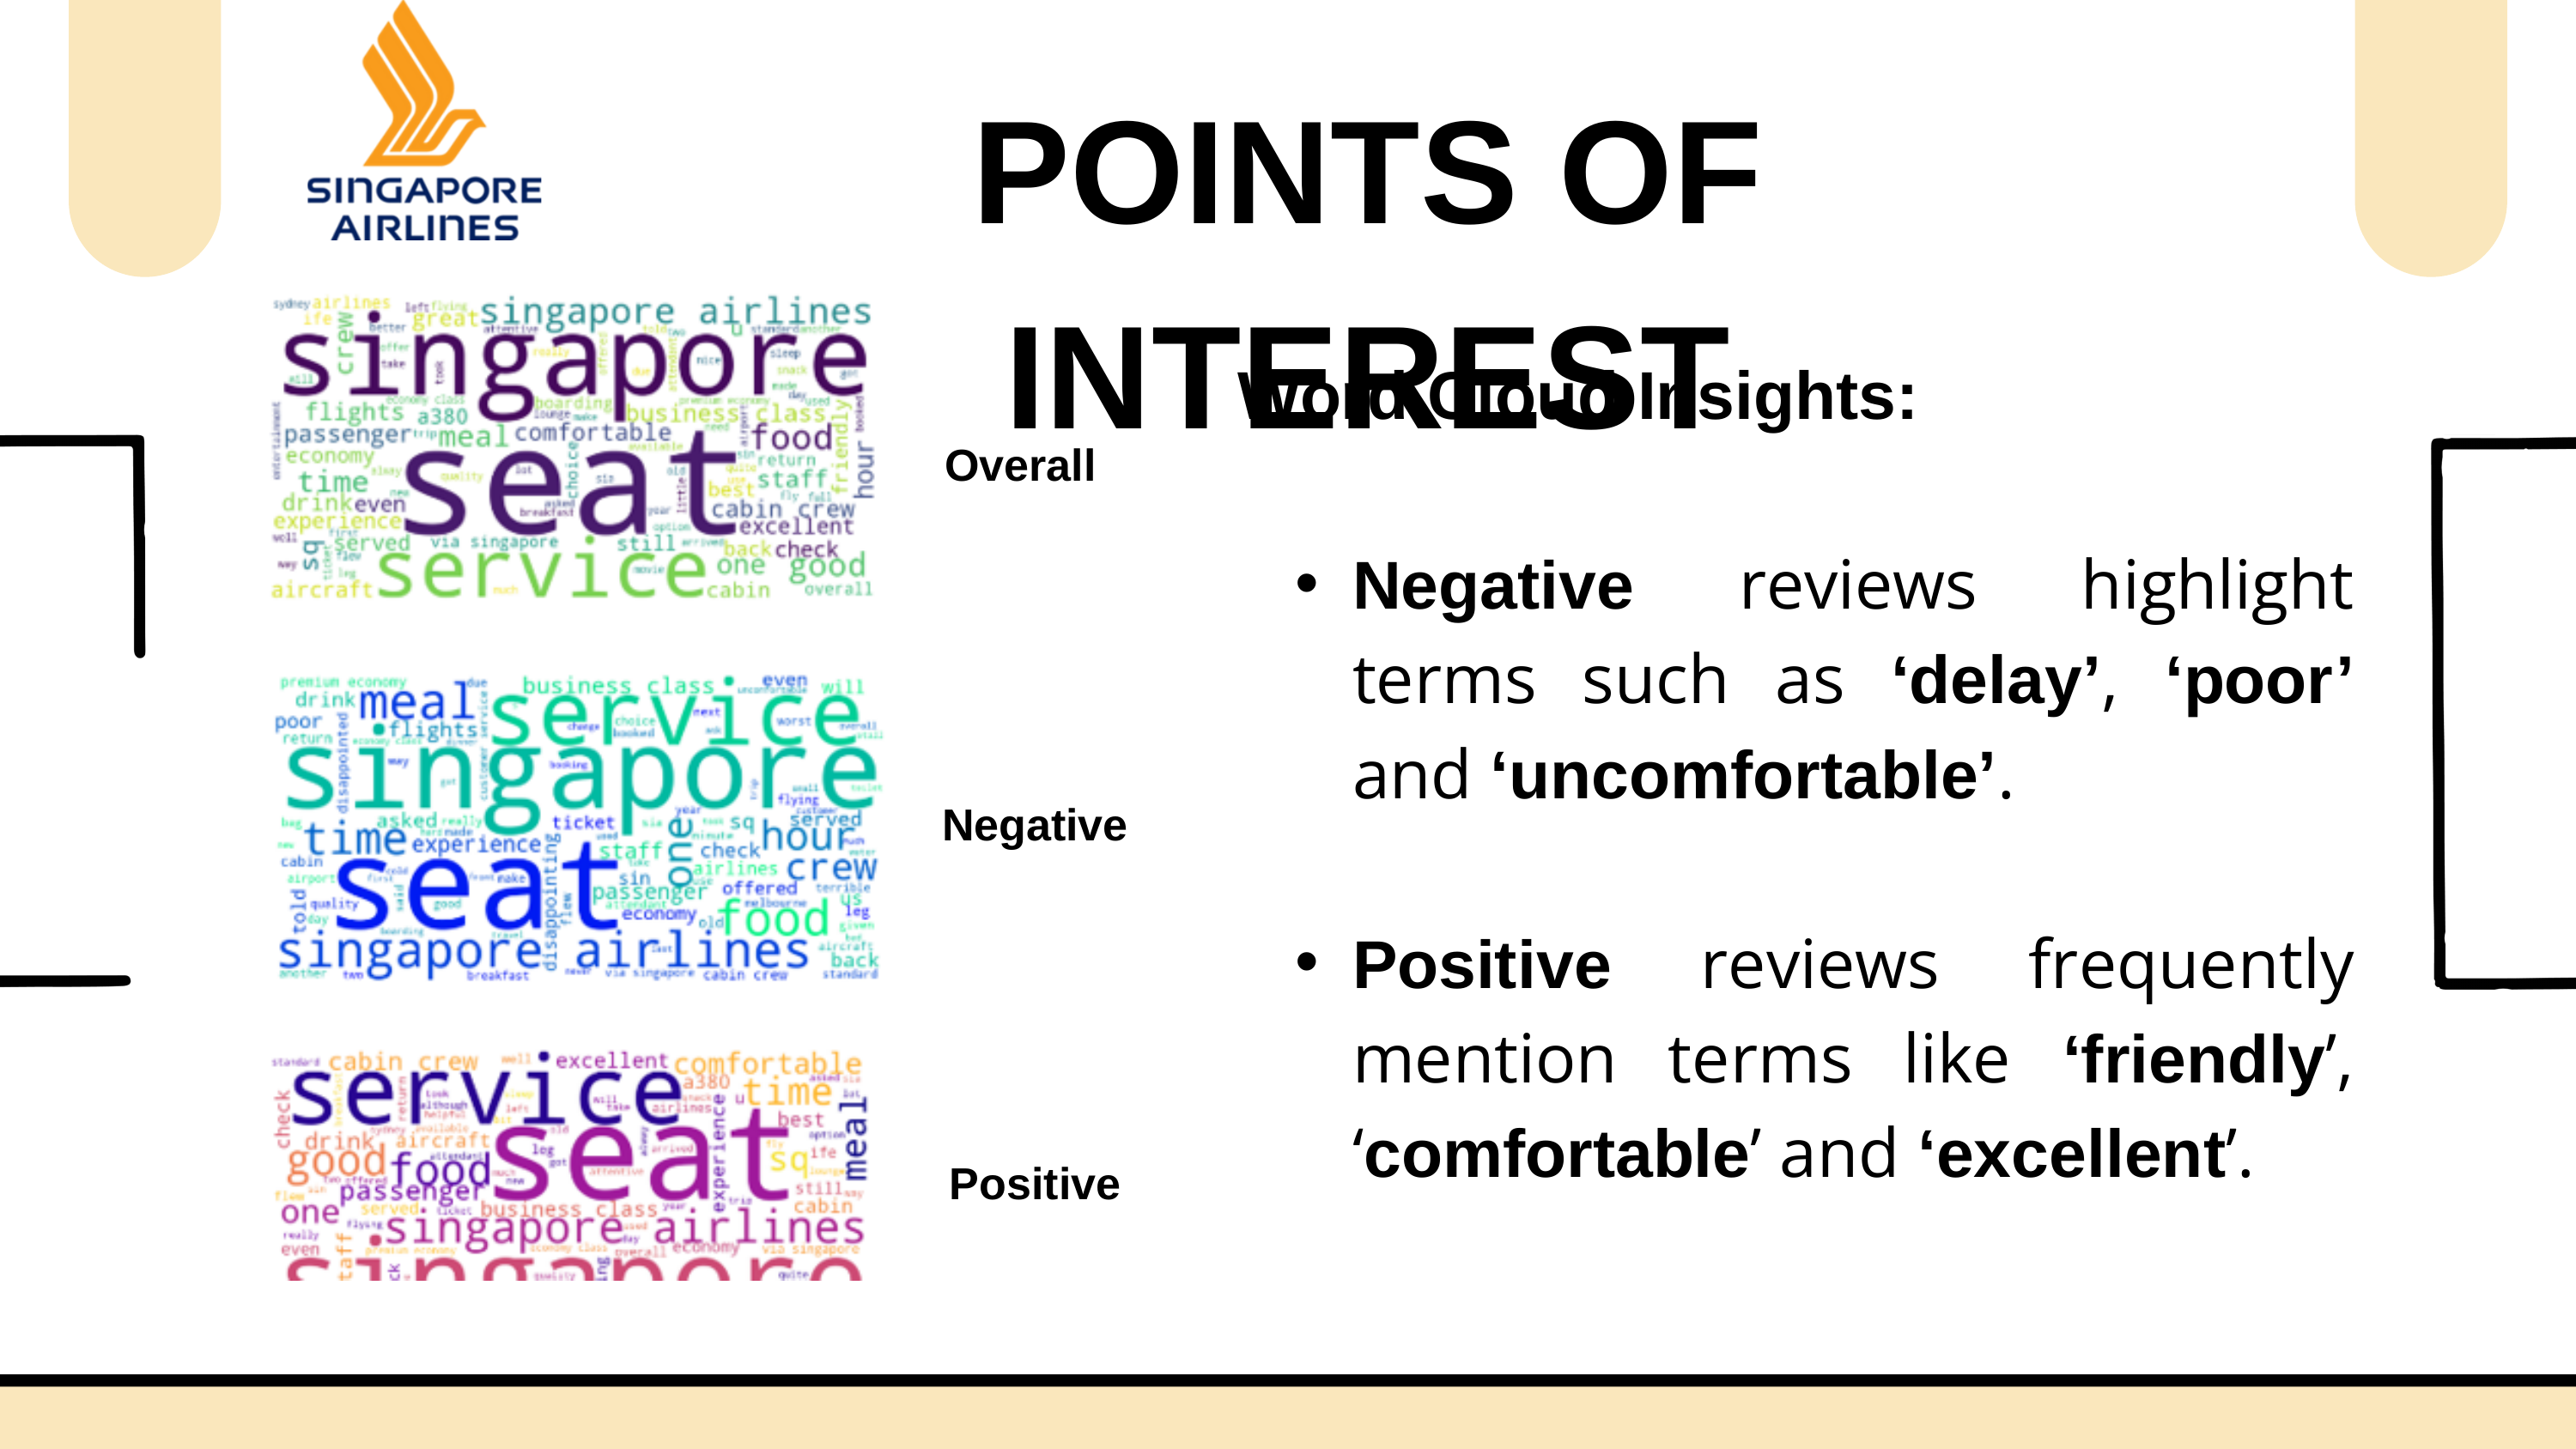

POINTS OF INTEREST

Word Cloud Insights:

Negative reviews highlight terms such as ‘delay’, ‘poor’ and ‘uncomfortable’.

Positive reviews frequently mention terms like ‘friendly’, ‘comfortable’ and ‘excellent’.
Overall

Negative
Positive